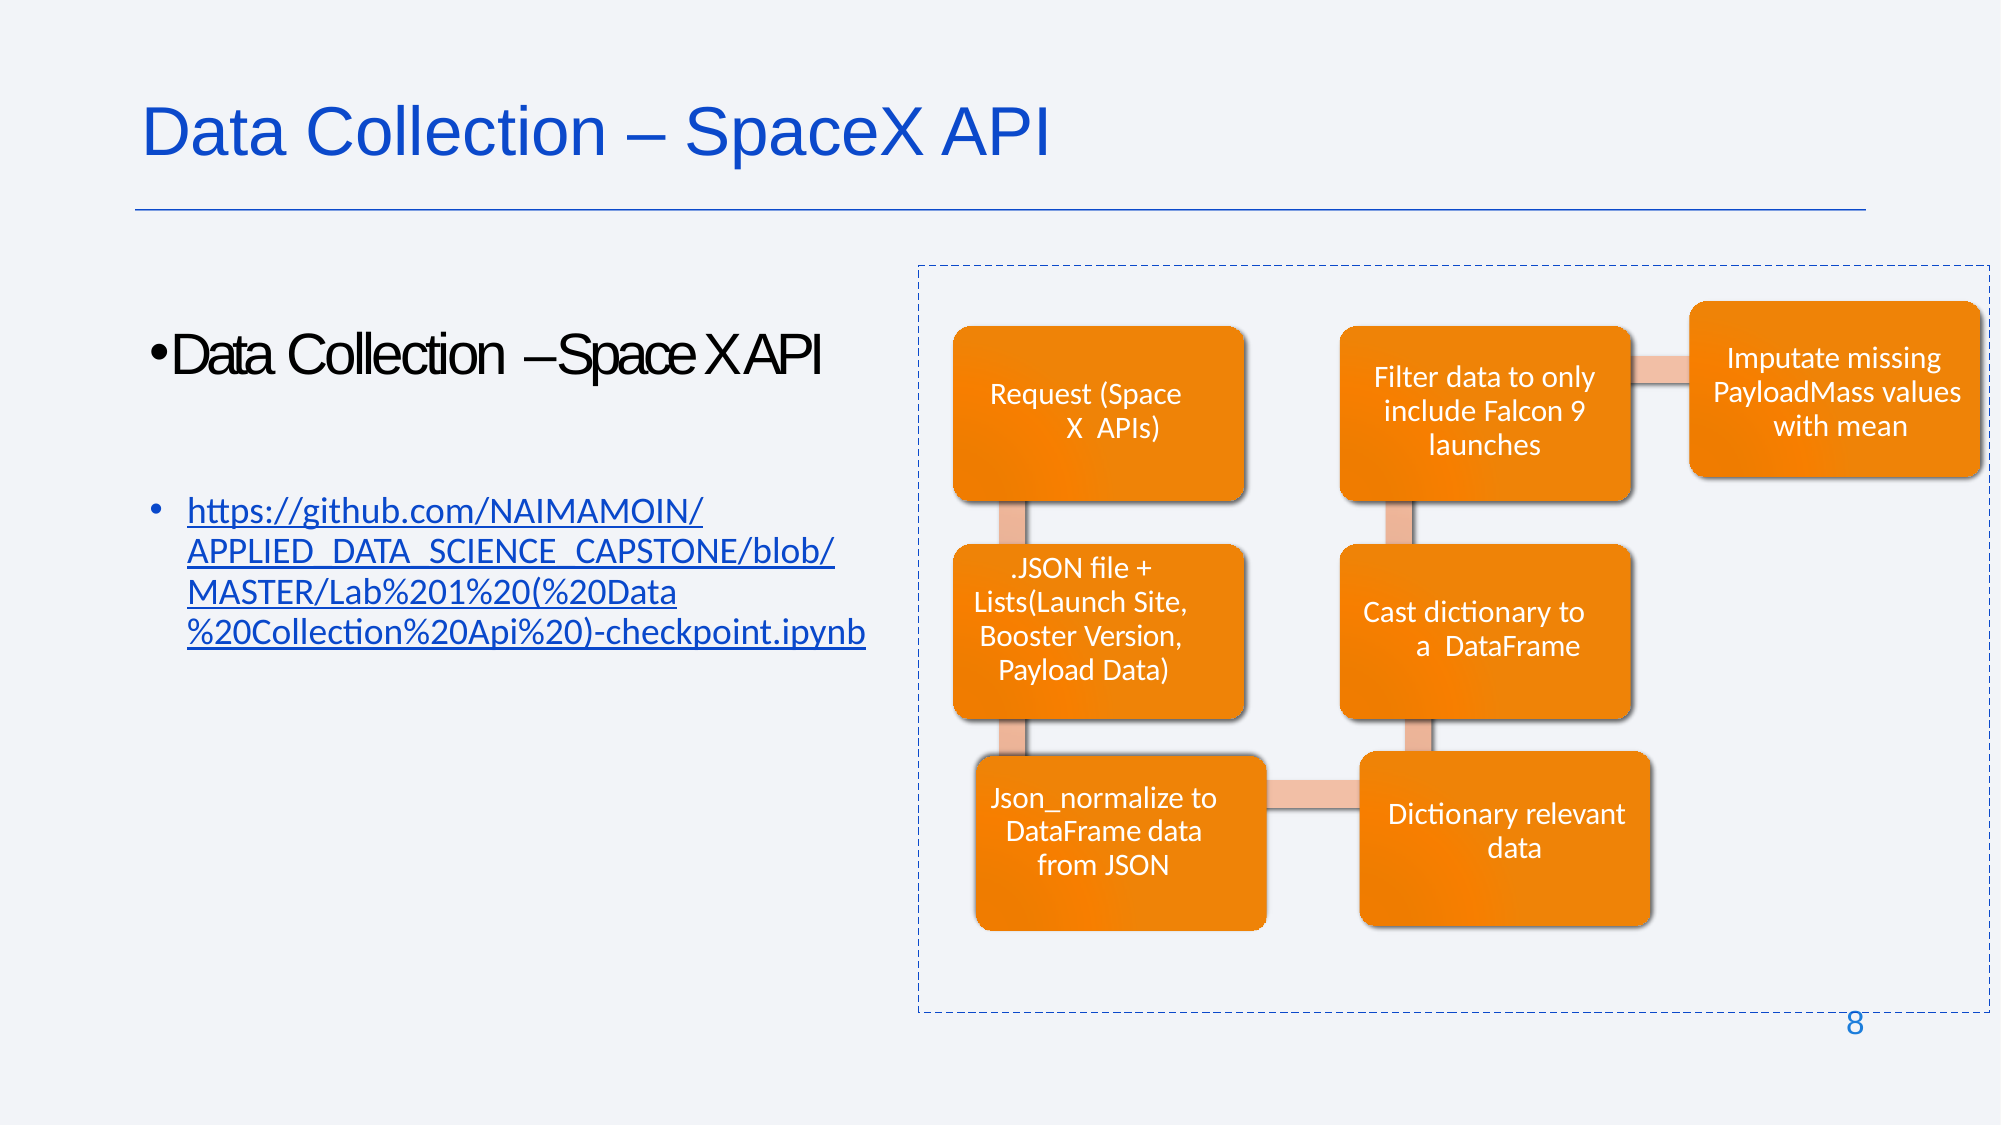

Data Collection – SpaceX API

Data Collection –Space X API

https://github.com/NAIMAMOIN/APPLIED_DATA_SCIENCE_CAPSTONE/blob/MASTER/Lab%201%20(%20Data%20Collection%20Api%20)-checkpoint.ipynb

Filter data to only  include Falcon 9  launches

Request (Space X  APIs)

.JSON file +  Lists(Launch Site,  Booster Version,  Payload Data)

Cast dictionary to a  DataFrame

Json_normalize to  DataFrame data  from JSON
Dictionary relevant  data
Imputate missing  PayloadMass values  with mean
8